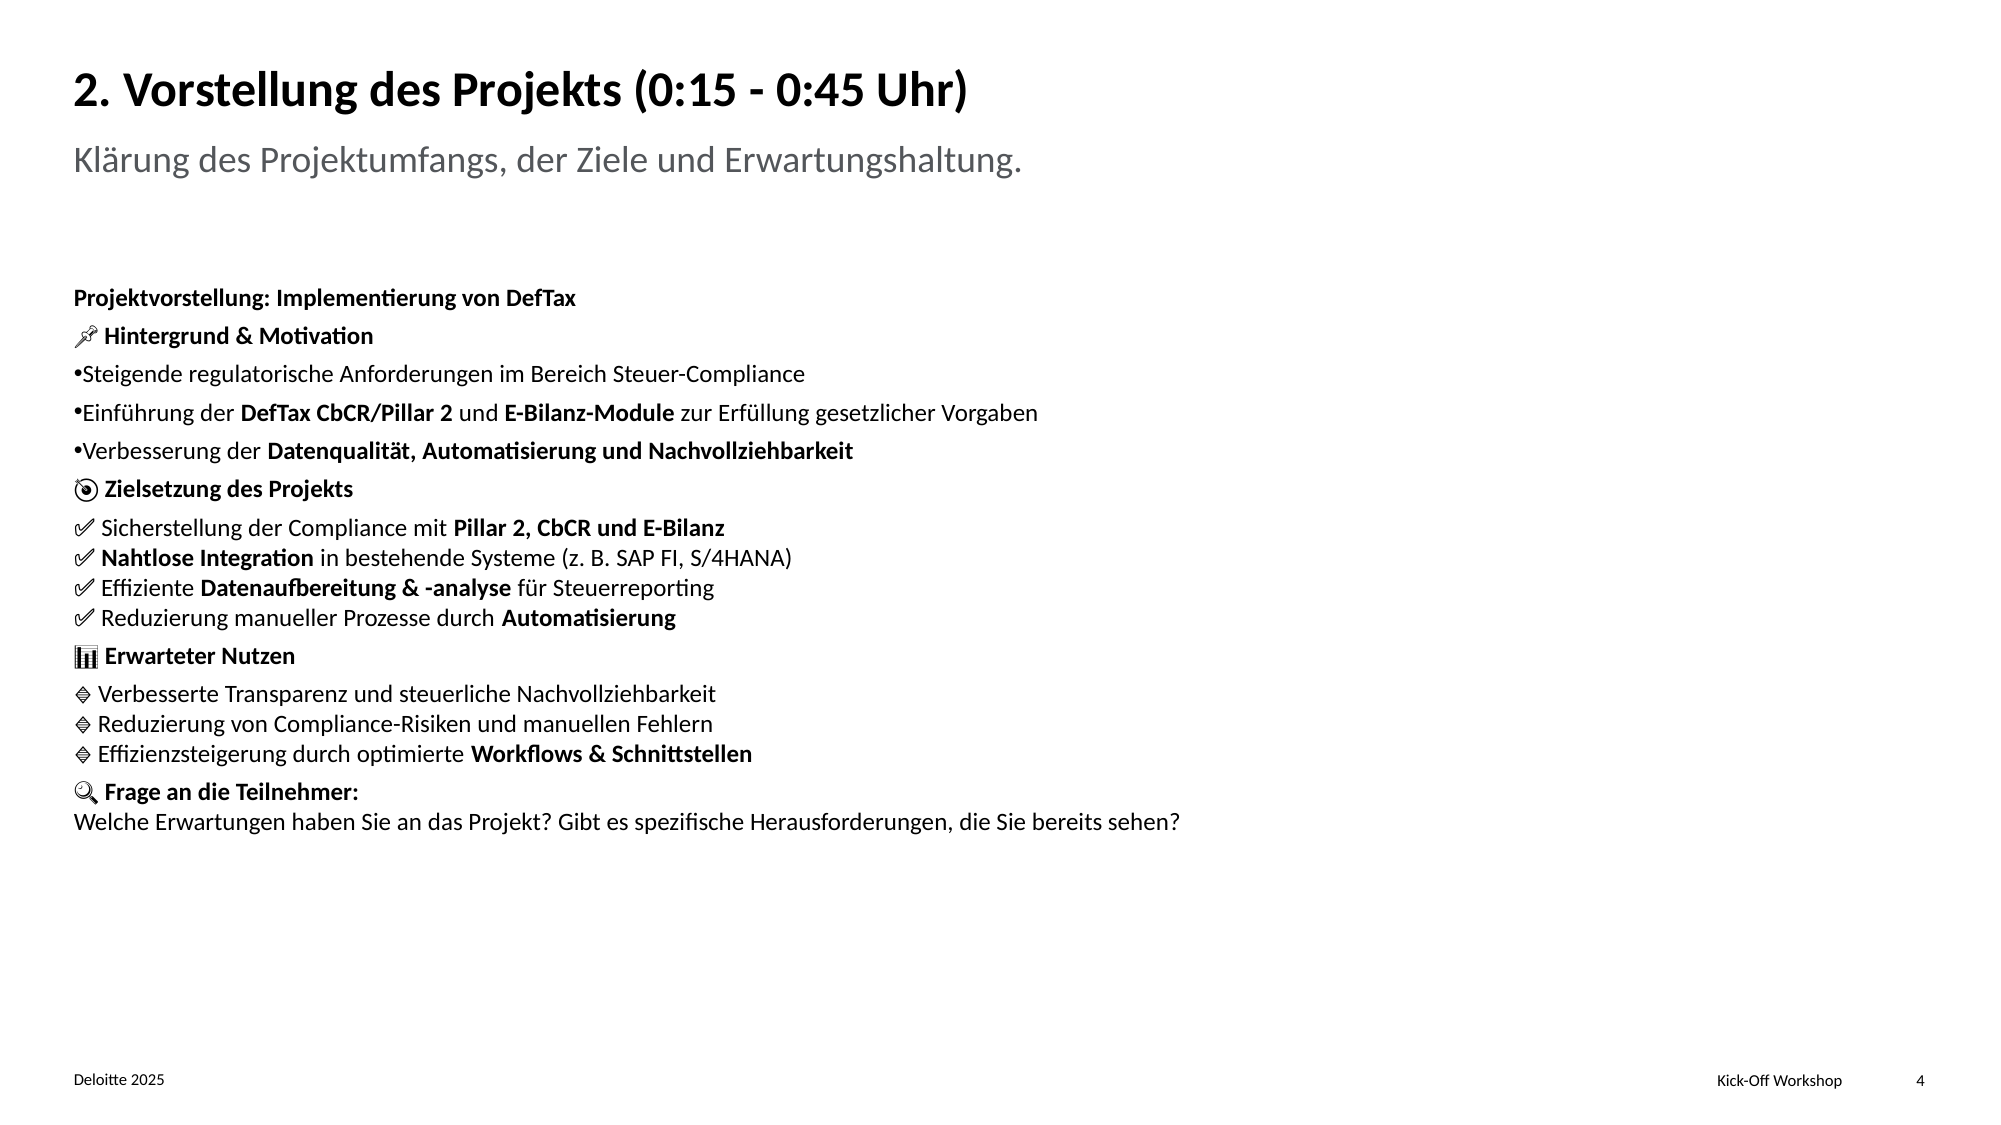

# 2. Vorstellung des Projekts (0:15 - 0:45 Uhr)
Klärung des Projektumfangs, der Ziele und Erwartungshaltung.
Projektvorstellung: Implementierung von DefTax
📌 Hintergrund & Motivation
Steigende regulatorische Anforderungen im Bereich Steuer-Compliance
Einführung der DefTax CbCR/Pillar 2 und E-Bilanz-Module zur Erfüllung gesetzlicher Vorgaben
Verbesserung der Datenqualität, Automatisierung und Nachvollziehbarkeit
🎯 Zielsetzung des Projekts
✅ Sicherstellung der Compliance mit Pillar 2, CbCR und E-Bilanz
✅ Nahtlose Integration in bestehende Systeme (z. B. SAP FI, S/4HANA)
✅ Effiziente Datenaufbereitung & -analyse für Steuerreporting
✅ Reduzierung manueller Prozesse durch Automatisierung
📊 Erwarteter Nutzen
🔹 Verbesserte Transparenz und steuerliche Nachvollziehbarkeit
🔹 Reduzierung von Compliance-Risiken und manuellen Fehlern
🔹 Effizienzsteigerung durch optimierte Workflows & Schnittstellen
🔍 Frage an die Teilnehmer:
Welche Erwartungen haben Sie an das Projekt? Gibt es spezifische Herausforderungen, die Sie bereits sehen?